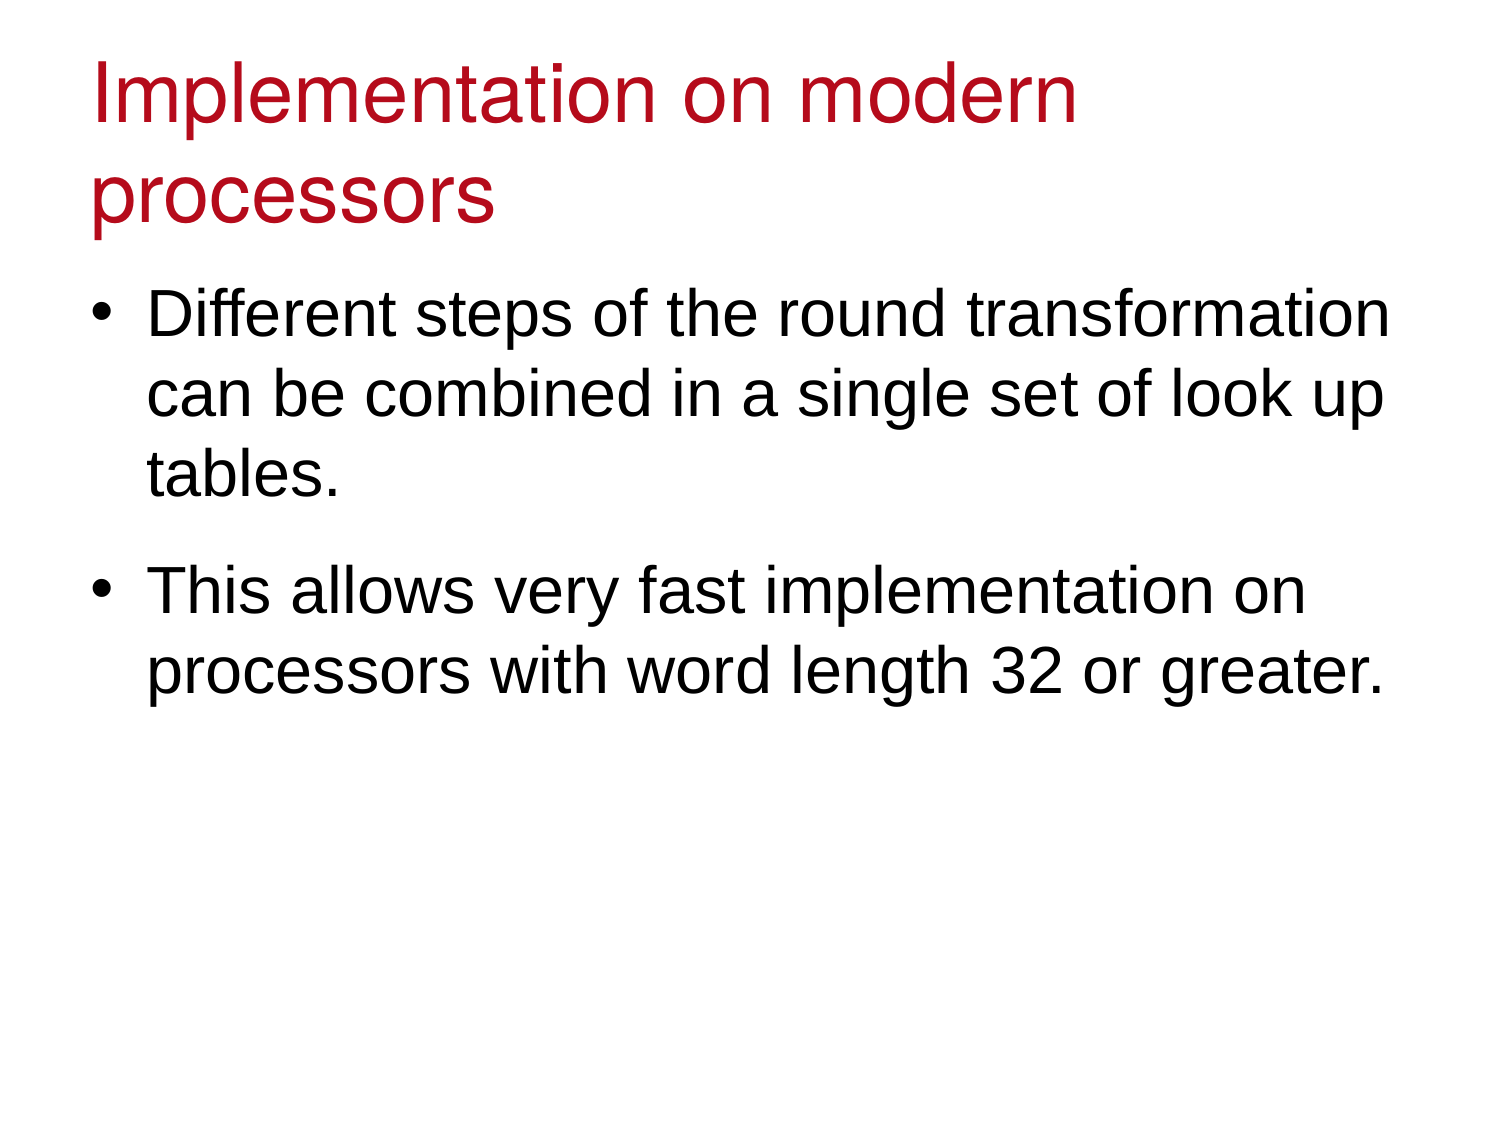

# Implementation on modern processors
Different steps of the round transformation can be combined in a single set of look up tables.
This allows very fast implementation on processors with word length 32 or greater.